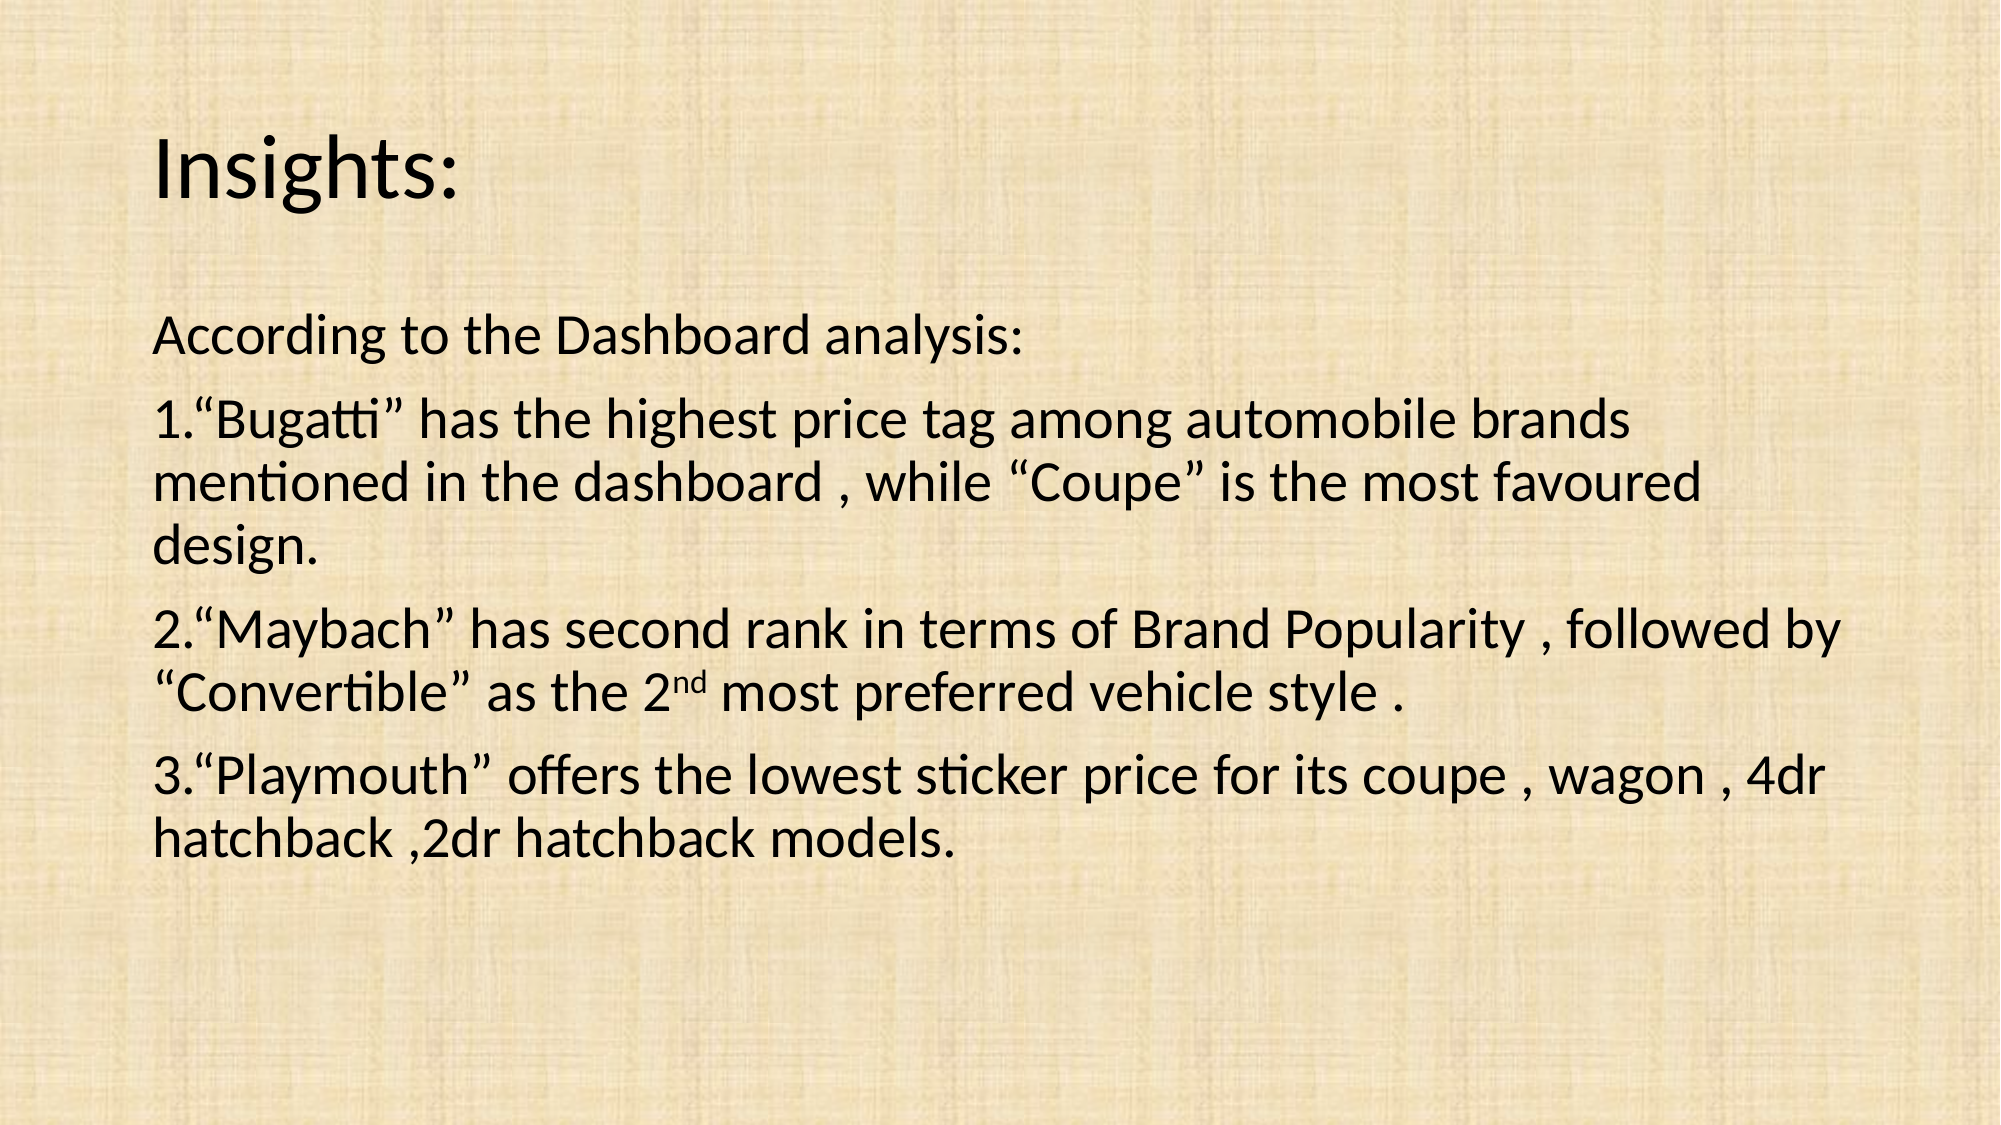

# Insights:
According to the Dashboard analysis:
1.“Bugatti” has the highest price tag among automobile brands mentioned in the dashboard , while “Coupe” is the most favoured design.
2.“Maybach” has second rank in terms of Brand Popularity , followed by “Convertible” as the 2nd most preferred vehicle style .
3.“Playmouth” offers the lowest sticker price for its coupe , wagon , 4dr hatchback ,2dr hatchback models.